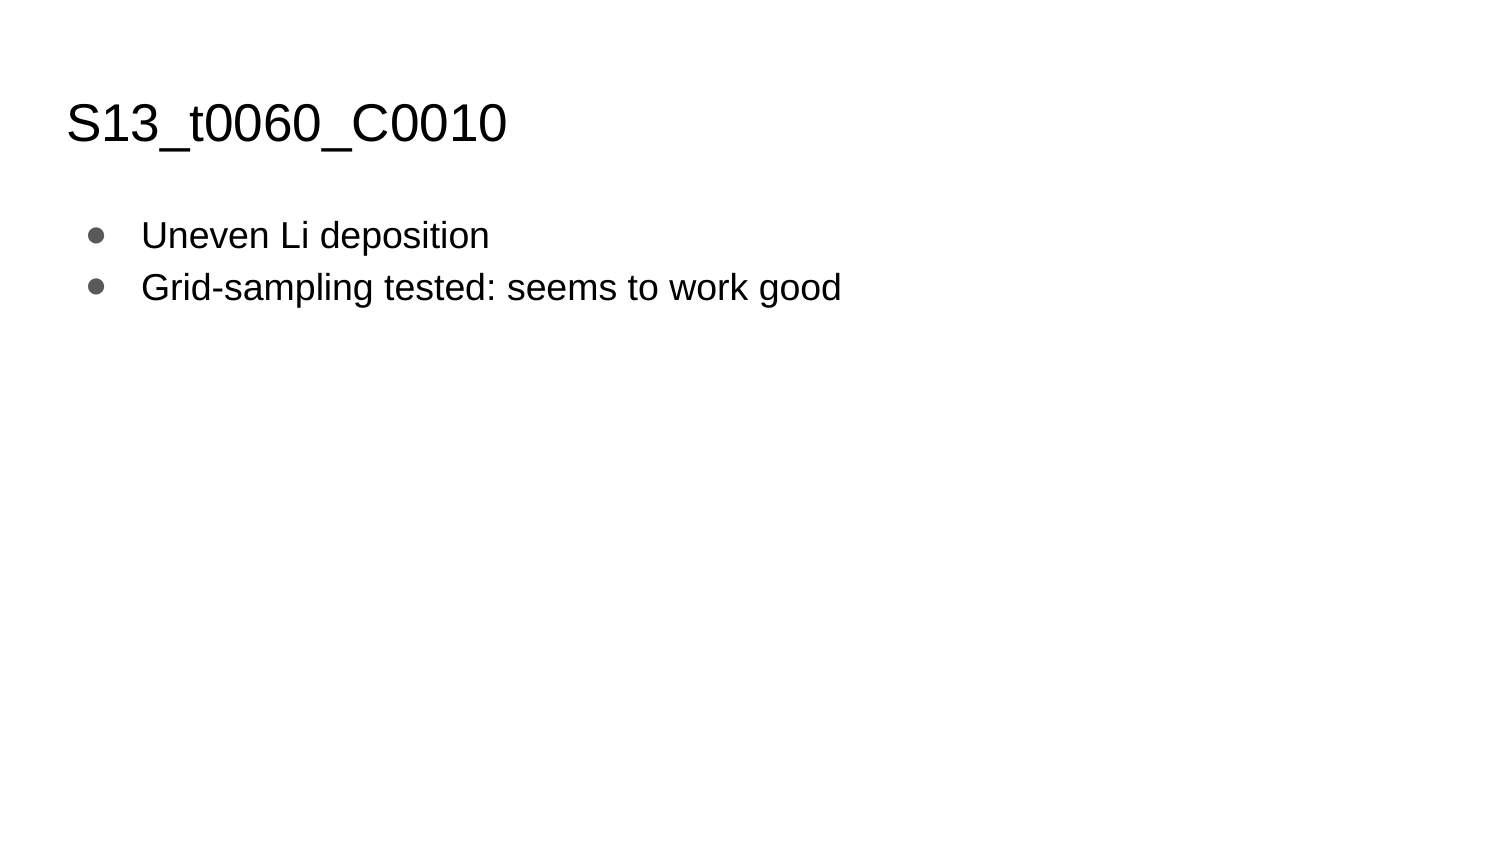

# S13_t0060_C0010
Uneven Li deposition
Grid-sampling tested: seems to work good